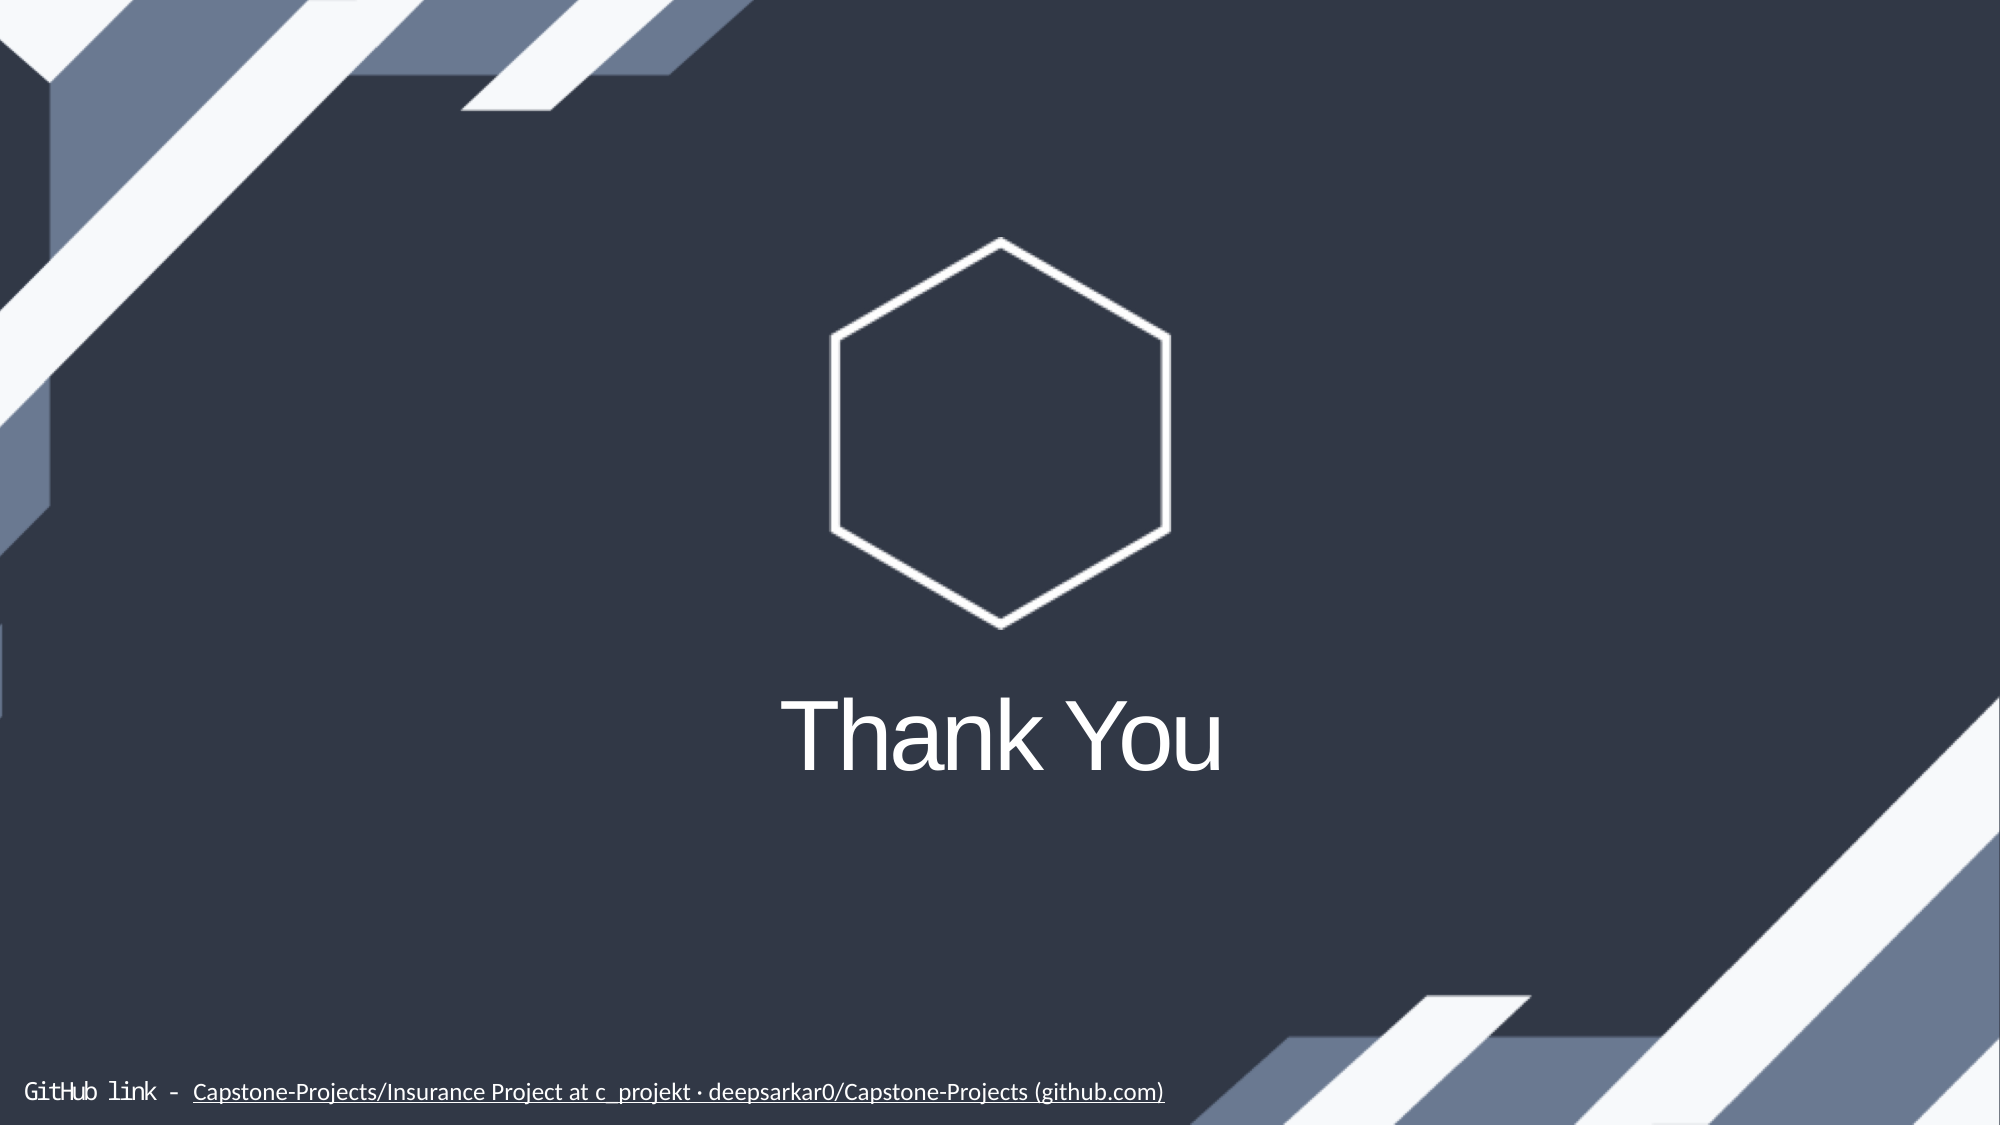

Thank You

GitHub link - Capstone-Projects/Insurance Project at c_projekt · deepsarkar0/Capstone-Projects (github.com)